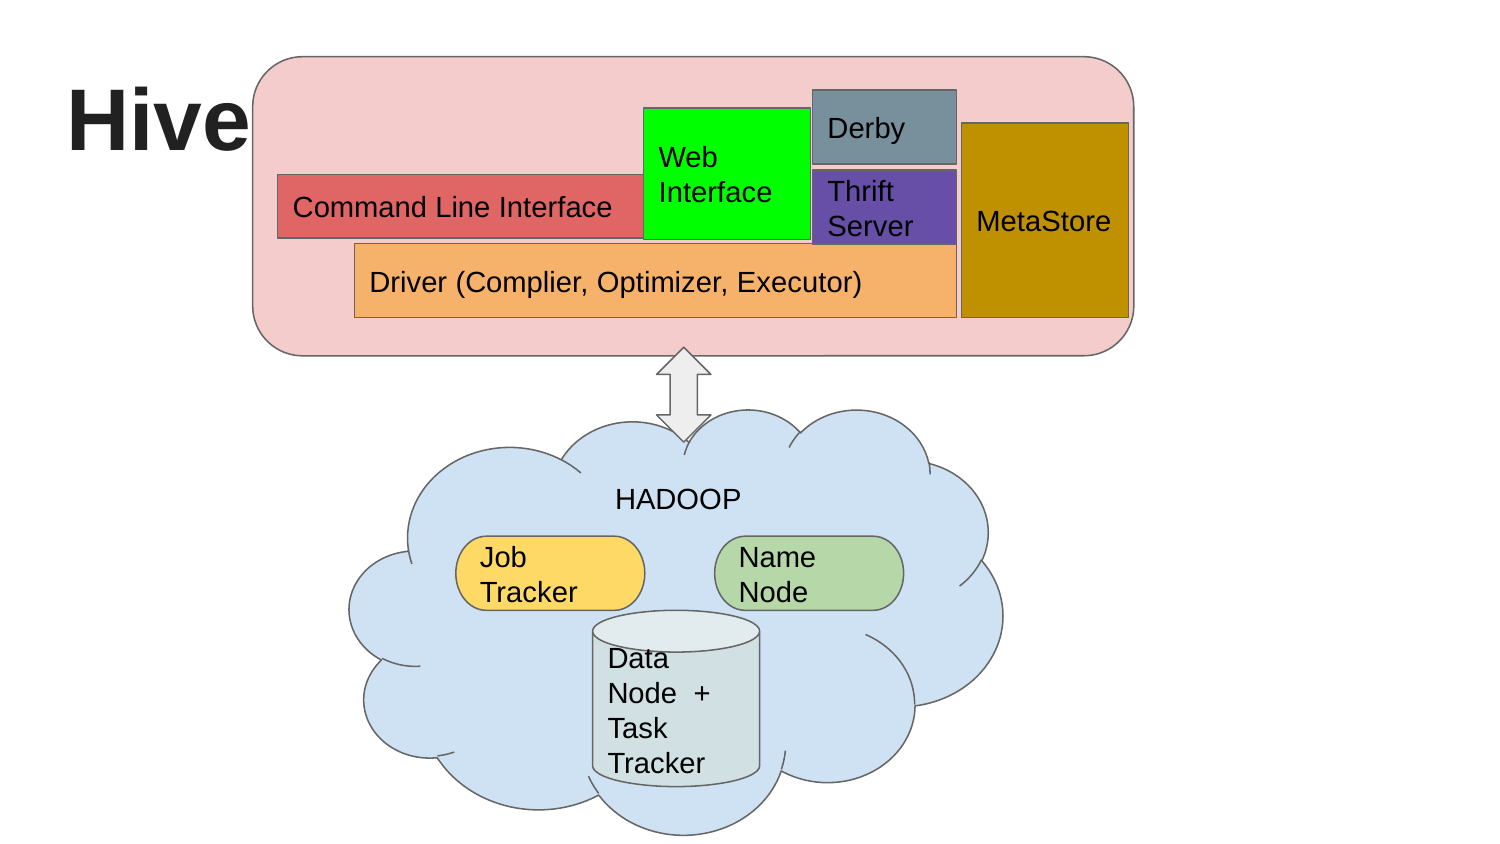

# Hive

Derby
Web Interface
MetaStore
Thrift Server
Command Line Interface
Driver (Complier, Optimizer, Executor)

HADOOP
Job Tracker
Name Node
Data Node  + Task Tracker